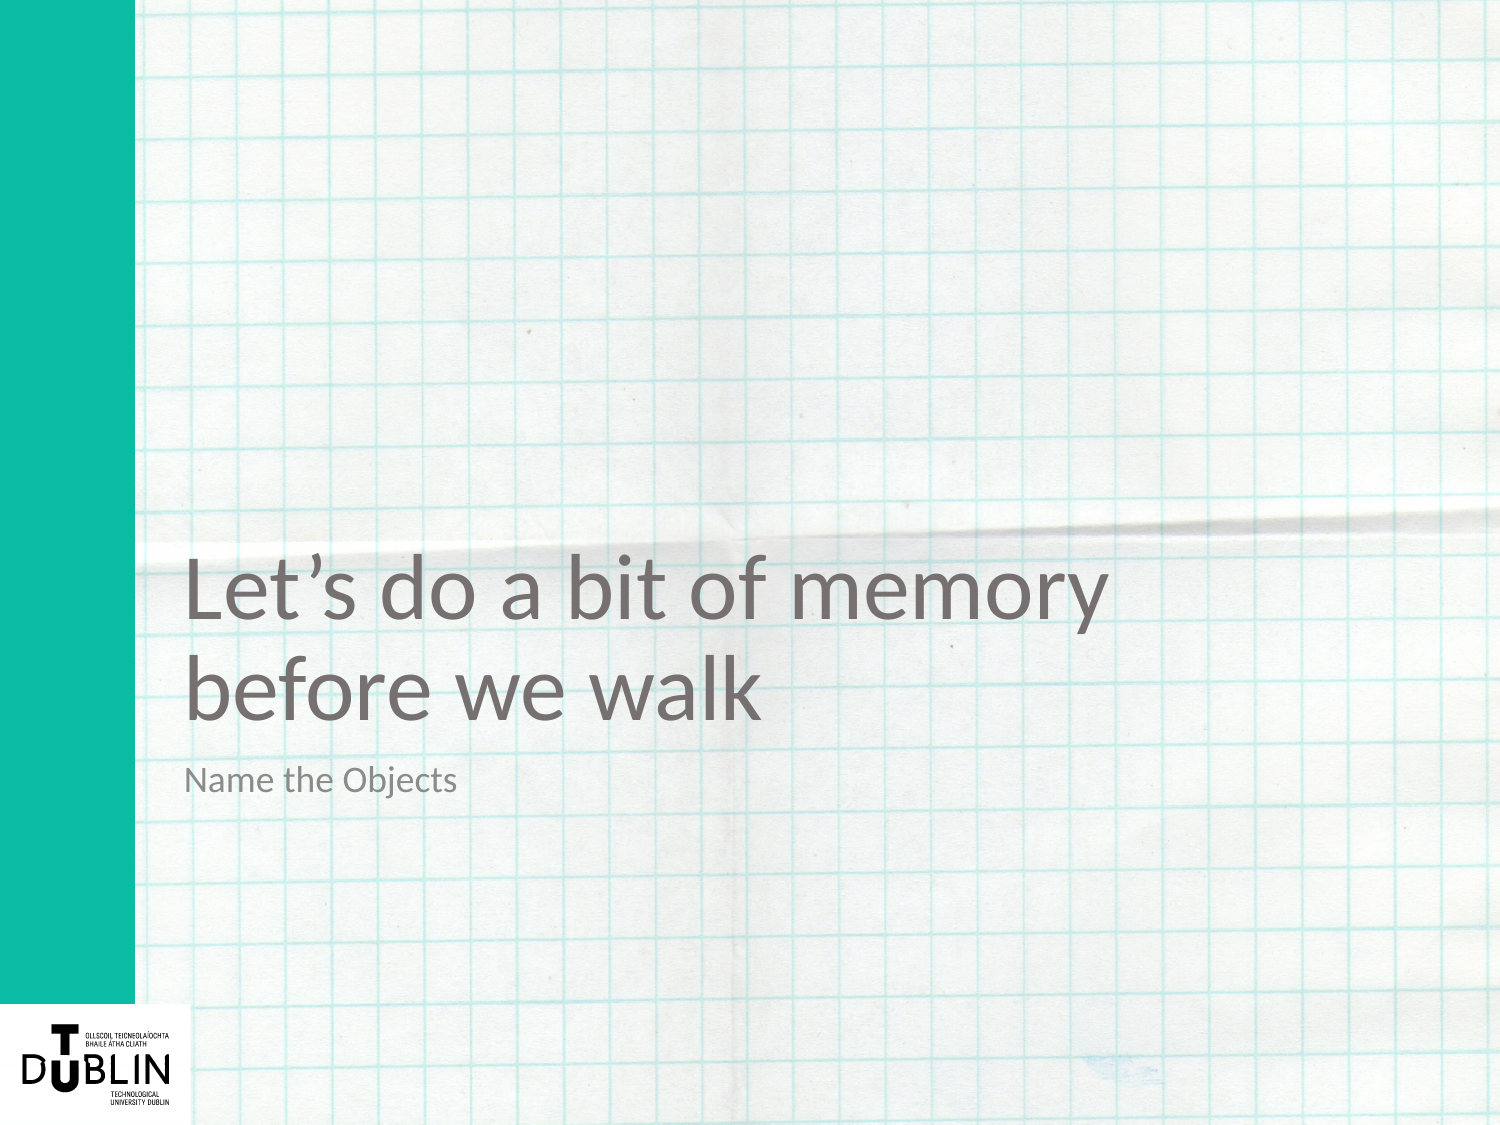

# Let’s do a bit of memory before we walk
Name the Objects